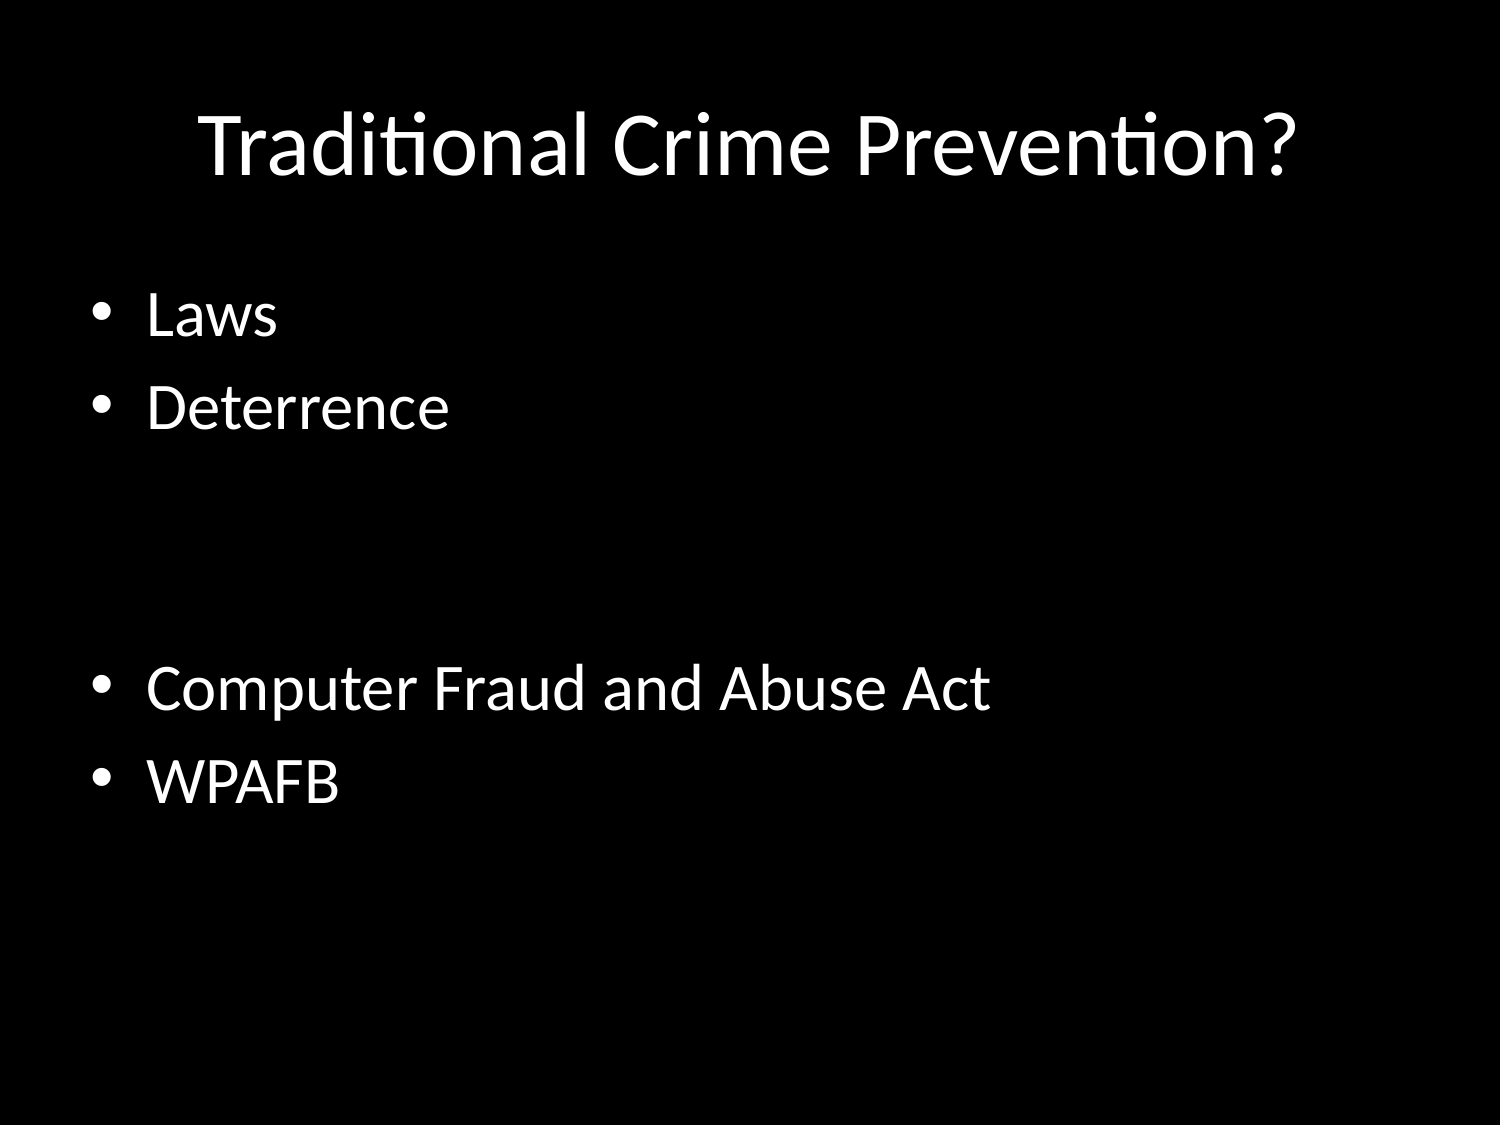

# Traditional Crime Prevention?
Laws
Deterrence

Computer Fraud and Abuse Act
WPAFB